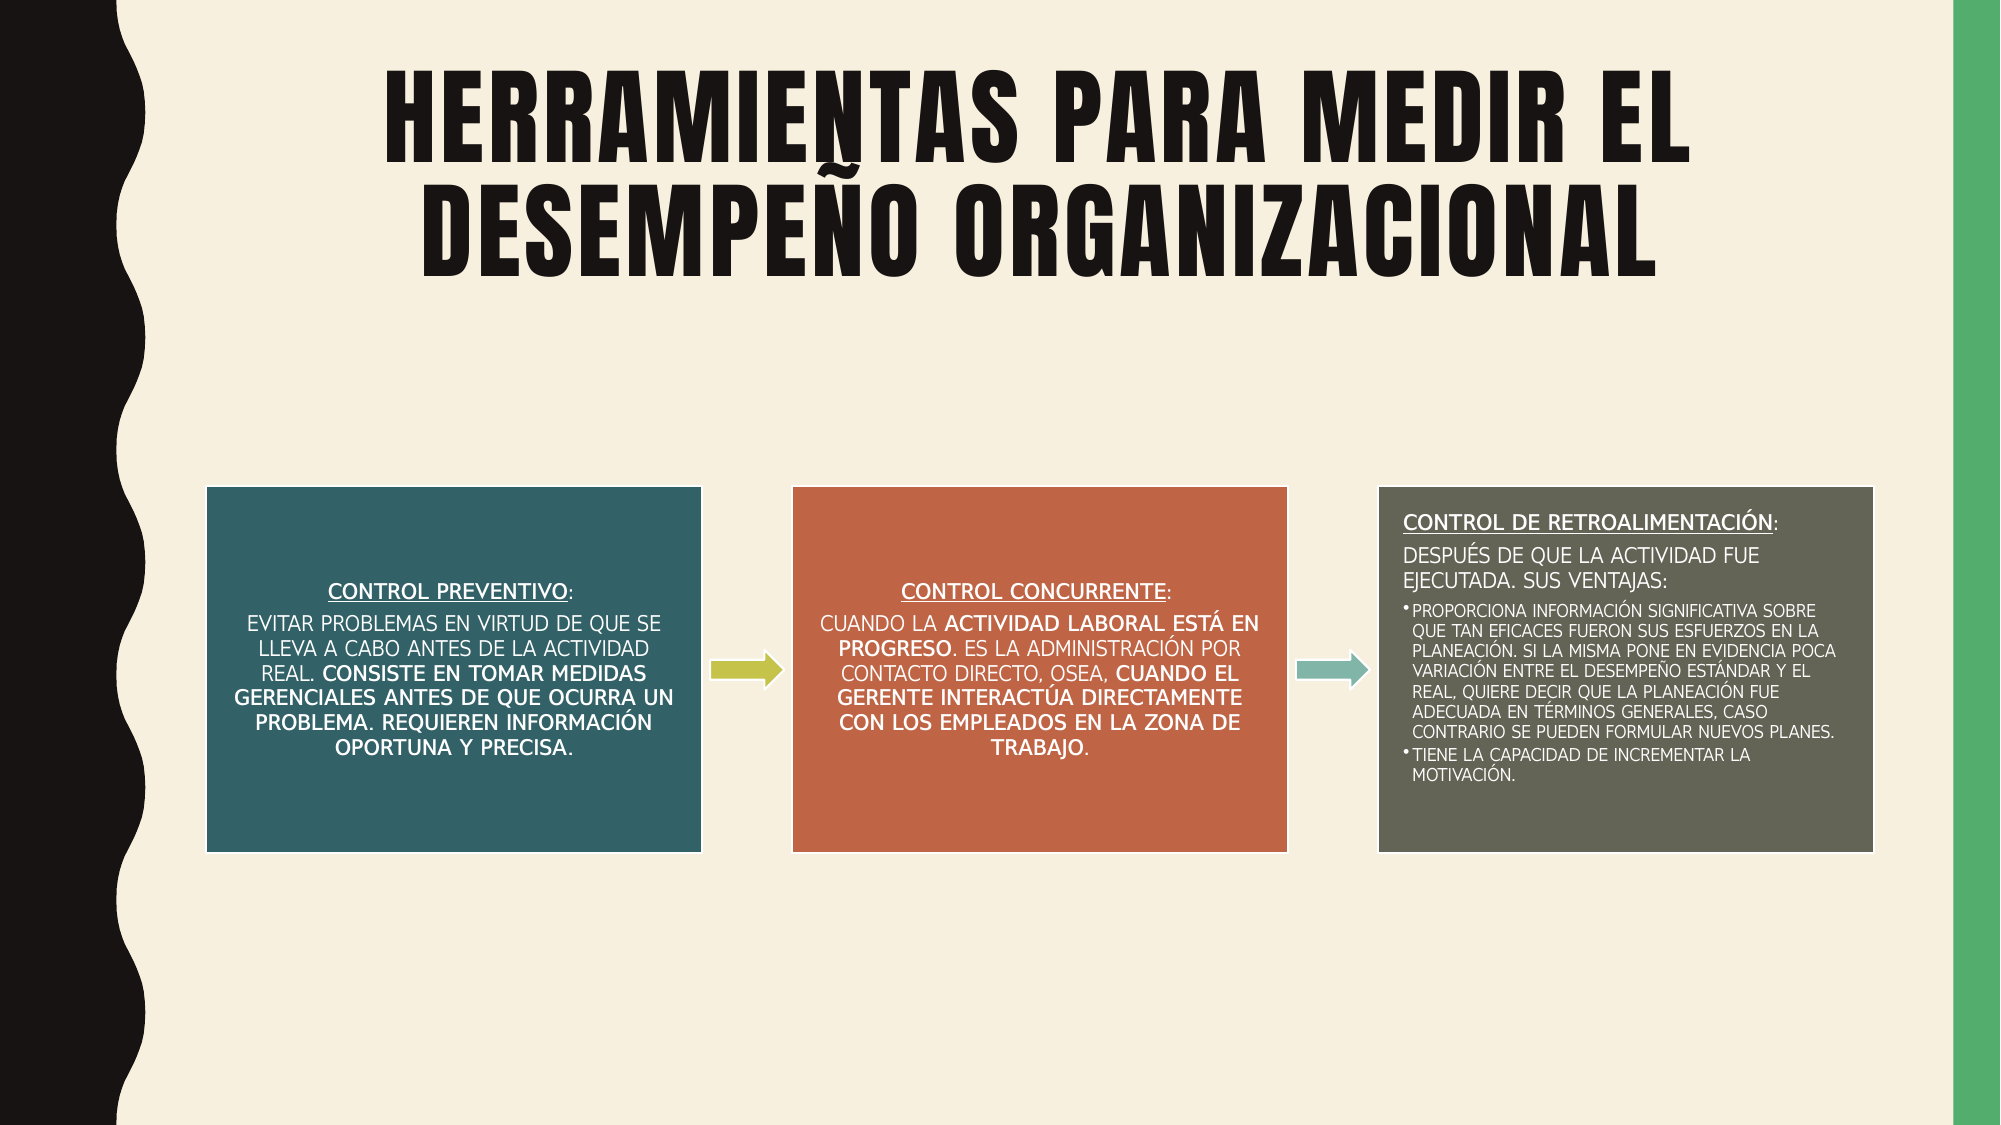

# HERRAMIENTAS PARA MEDIR EL DESEMPEÑO ORGANIZACIONAL
CONTROL PREVENTIVO:
EVITAR PROBLEMAS EN VIRTUD DE QUE SE LLEVA A CABO ANTES DE LA ACTIVIDAD REAL. CONSISTE EN TOMAR MEDIDAS GERENCIALES ANTES DE QUE OCURRA UN PROBLEMA. REQUIEREN INFORMACIÓN OPORTUNA Y PRECISA.
CONTROL CONCURRENTE:
CUANDO LA ACTIVIDAD LABORAL ESTÁ EN PROGRESO. ES LA ADMINISTRACIÓN POR CONTACTO DIRECTO, OSEA, CUANDO EL GERENTE INTERACTÚA DIRECTAMENTE CON LOS EMPLEADOS EN LA ZONA DE TRABAJO.
CONTROL DE RETROALIMENTACIÓN:
DESPUÉS DE QUE LA ACTIVIDAD FUE EJECUTADA. SUS VENTAJAS:
PROPORCIONA INFORMACIÓN SIGNIFICATIVA SOBRE QUE TAN EFICACES FUERON SUS ESFUERZOS EN LA PLANEACIÓN. SI LA MISMA PONE EN EVIDENCIA POCA VARIACIÓN ENTRE EL DESEMPEÑO ESTÁNDAR Y EL REAL, QUIERE DECIR QUE LA PLANEACIÓN FUE ADECUADA EN TÉRMINOS GENERALES, CASO CONTRARIO SE PUEDEN FORMULAR NUEVOS PLANES.
TIENE LA CAPACIDAD DE INCREMENTAR LA MOTIVACIÓN.